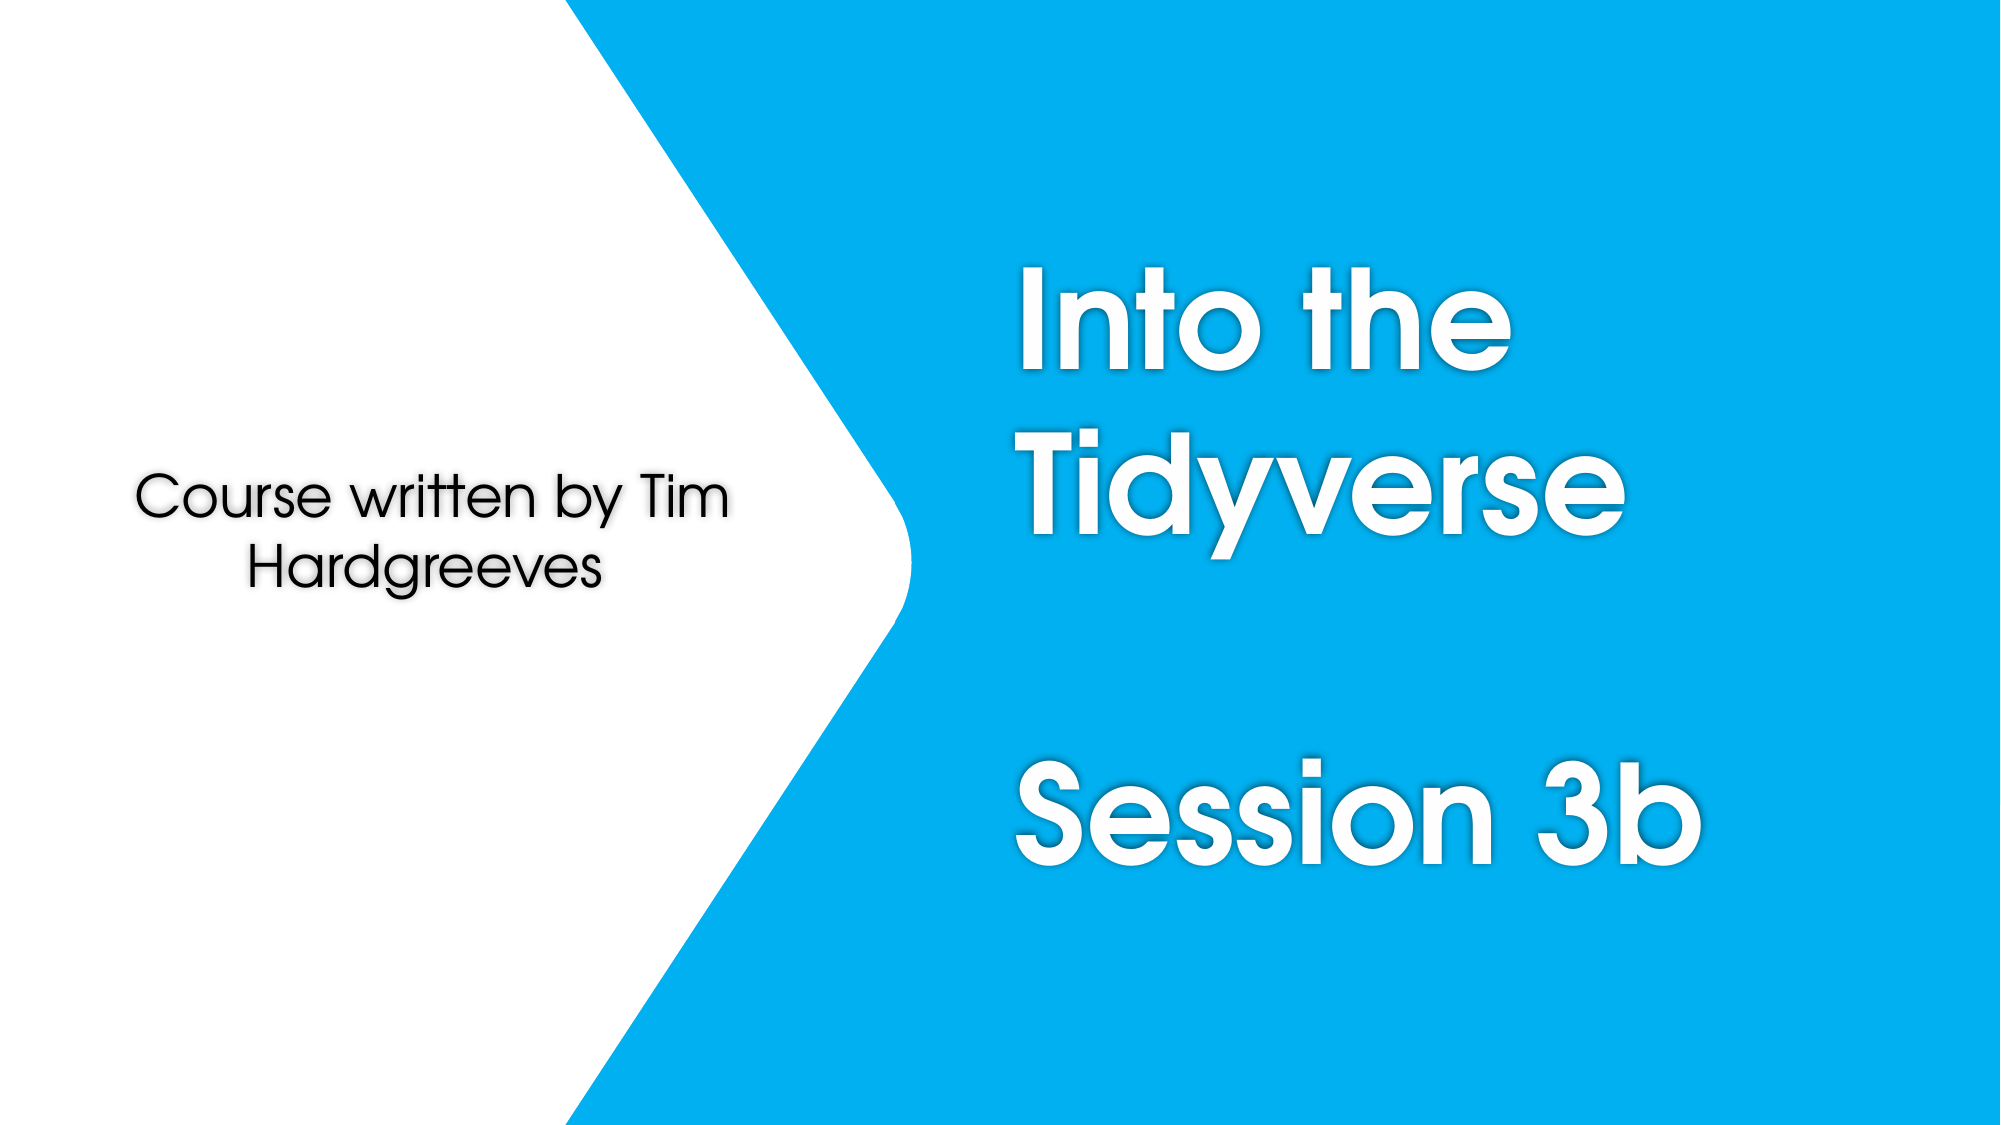

# Into the Tidyverse Session 3b
Course written by Tim Hardgreeves